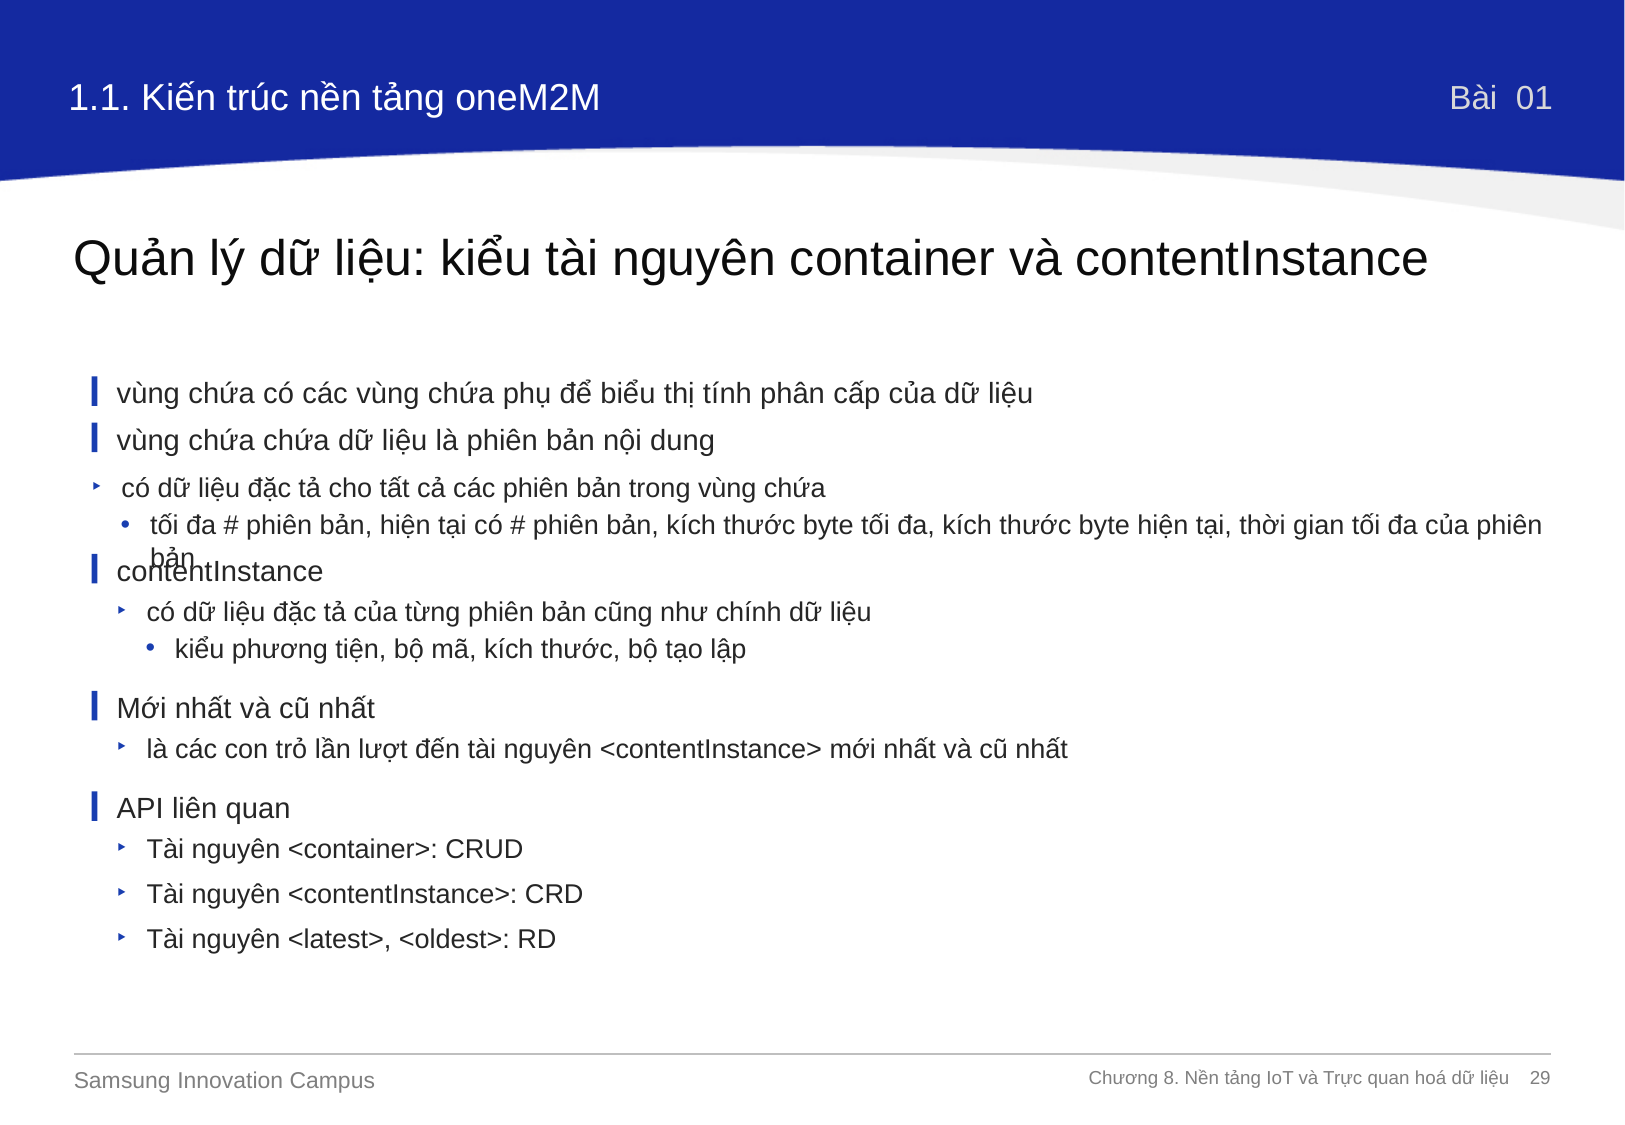

1.1. Kiến trúc nền tảng oneM2M
Bài  01
Quản lý dữ liệu: kiểu tài nguyên container và contentInstance
vùng chứa có các vùng chứa phụ để biểu thị tính phân cấp của dữ liệu

vùng chứa chứa dữ liệu là phiên bản nội dung

có dữ liệu đặc tả cho tất cả các phiên bản trong vùng chứa
tối đa # phiên bản, hiện tại có # phiên bản, kích thước byte tối đa, kích thước byte hiện tại, thời gian tối đa của phiên bản
contentInstance

có dữ liệu đặc tả của từng phiên bản cũng như chính dữ liệu
kiểu phương tiện, bộ mã, kích thước, bộ tạo lập
Mới nhất và cũ nhất

là các con trỏ lần lượt đến tài nguyên <contentInstance> mới nhất và cũ nhất
API liên quan

Tài nguyên <container>: CRUD
Tài nguyên <contentInstance>: CRD
Tài nguyên <latest>, <oldest>: RD